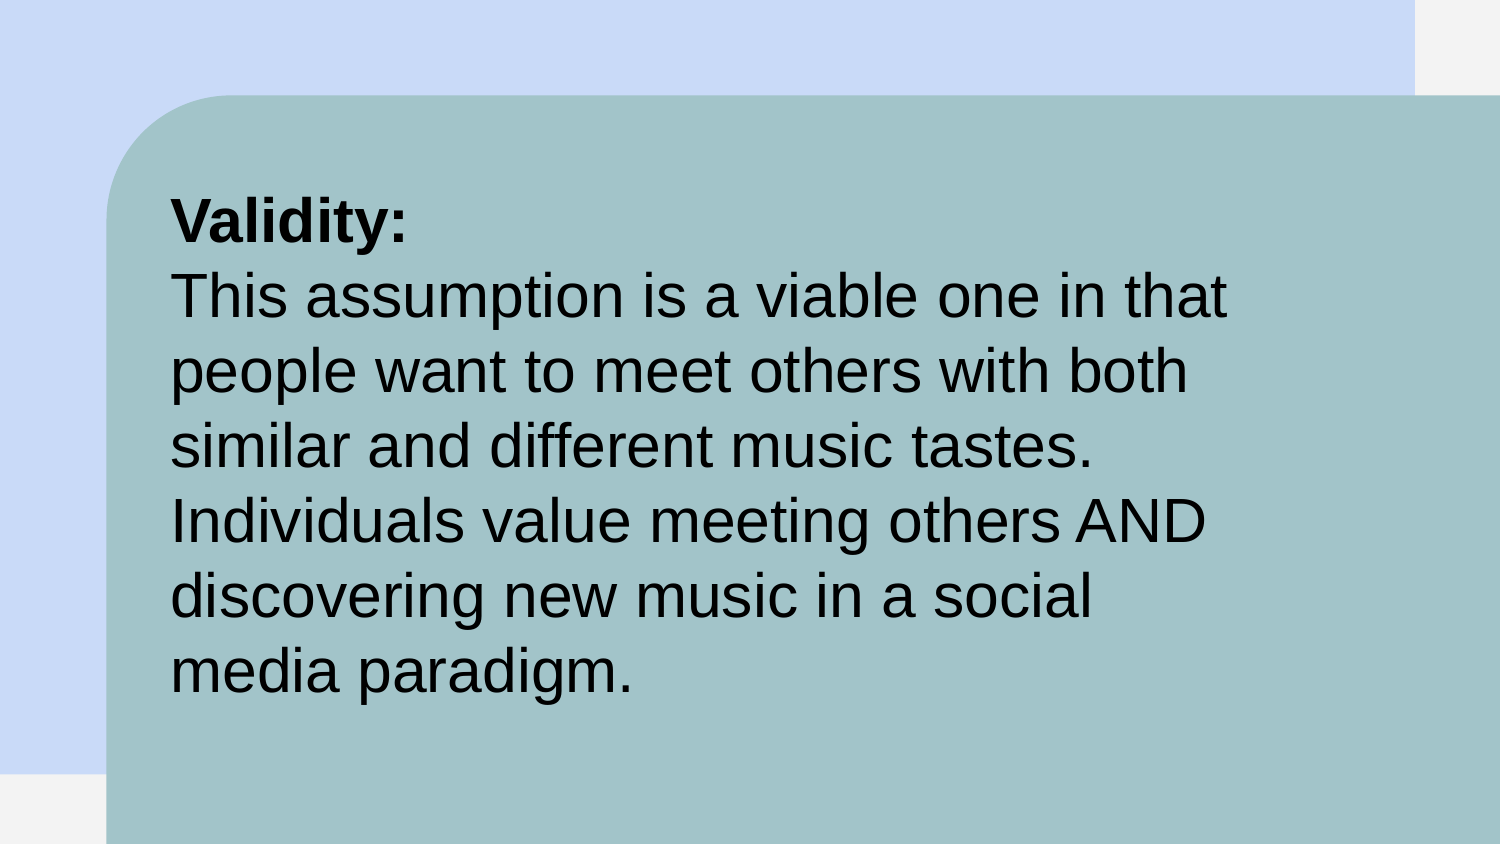

# Validity:
This assumption is a viable one in that people want to meet others with both similar and different music tastes. Individuals value meeting others AND discovering new music in a social media paradigm.